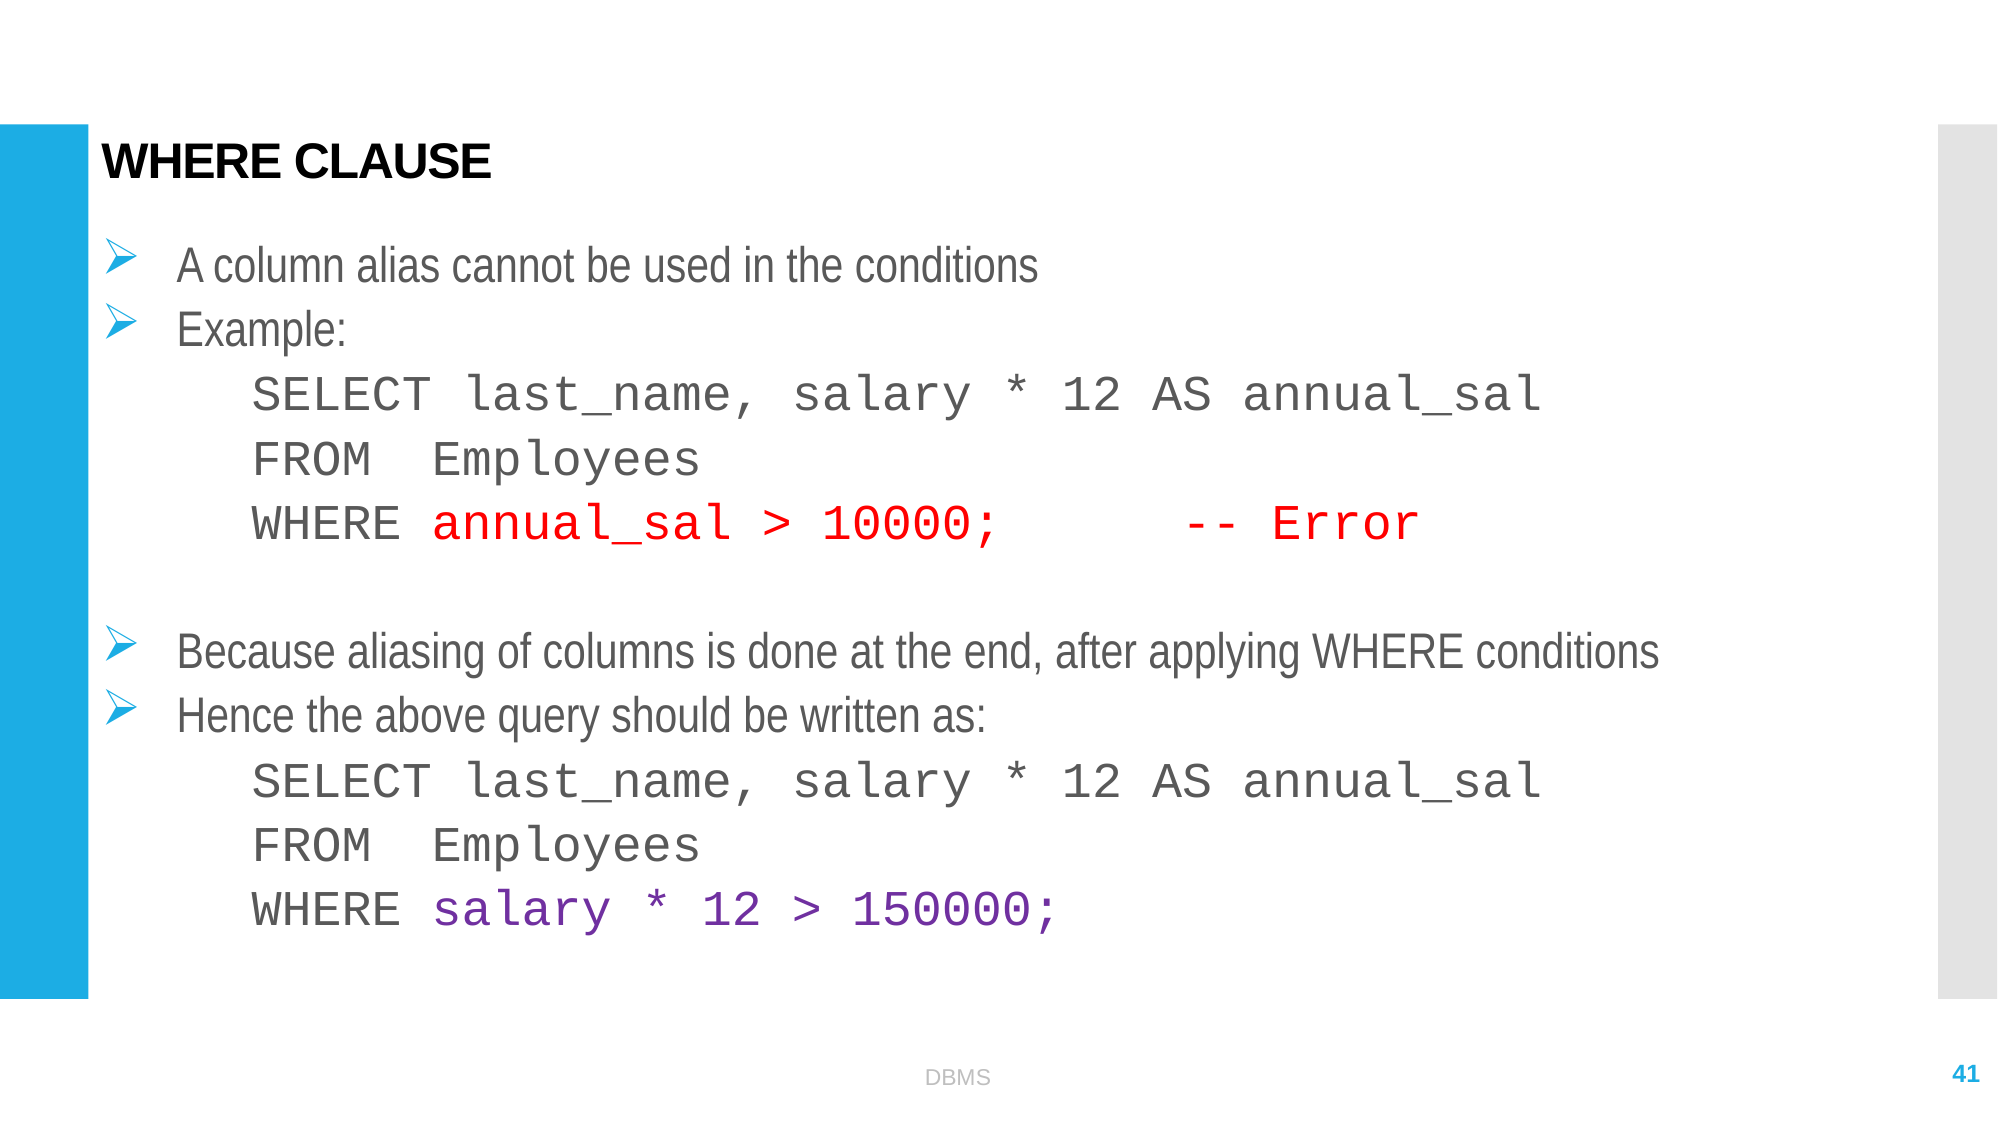

# WHERE CLAUSE
A column alias cannot be used in the conditions
Example:
	SELECT last_name, salary * 12 AS annual_sal
	FROM  Employees
	WHERE annual_sal > 10000;	 -- Error

Because aliasing of columns is done at the end, after applying WHERE conditions
Hence the above query should be written as:
	SELECT last_name, salary * 12 AS annual_sal
	FROM  Employees
	WHERE salary * 12 > 150000;

41
DBMS